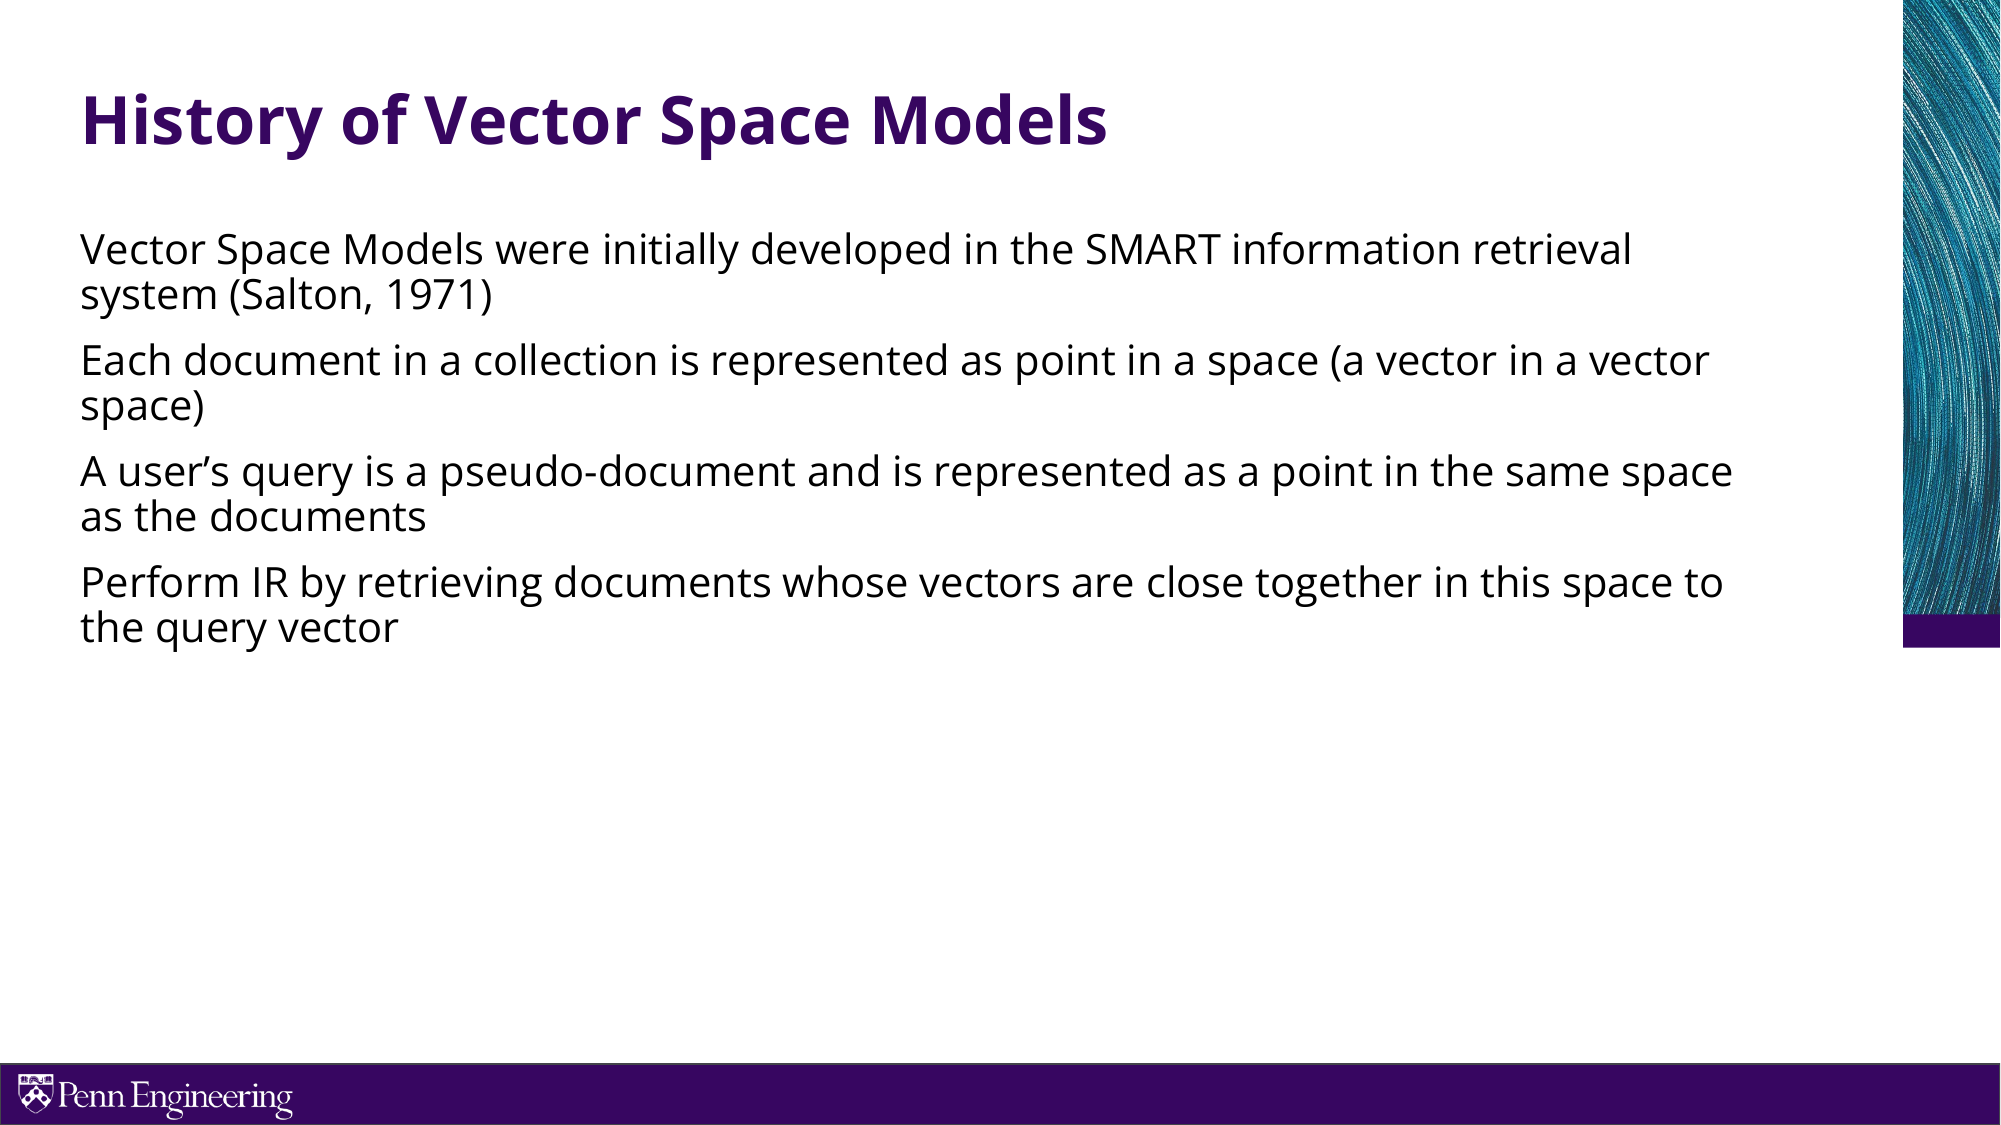

# History of Vector Space Models
Vector Space Models were initially developed in the SMART information retrieval system (Salton, 1971)
Each document in a collection is represented as point in a space (a vector in a vector space)
A user’s query is a pseudo-document and is represented as a point in the same space as the documents
Perform IR by retrieving documents whose vectors are close together in this space to the query vector